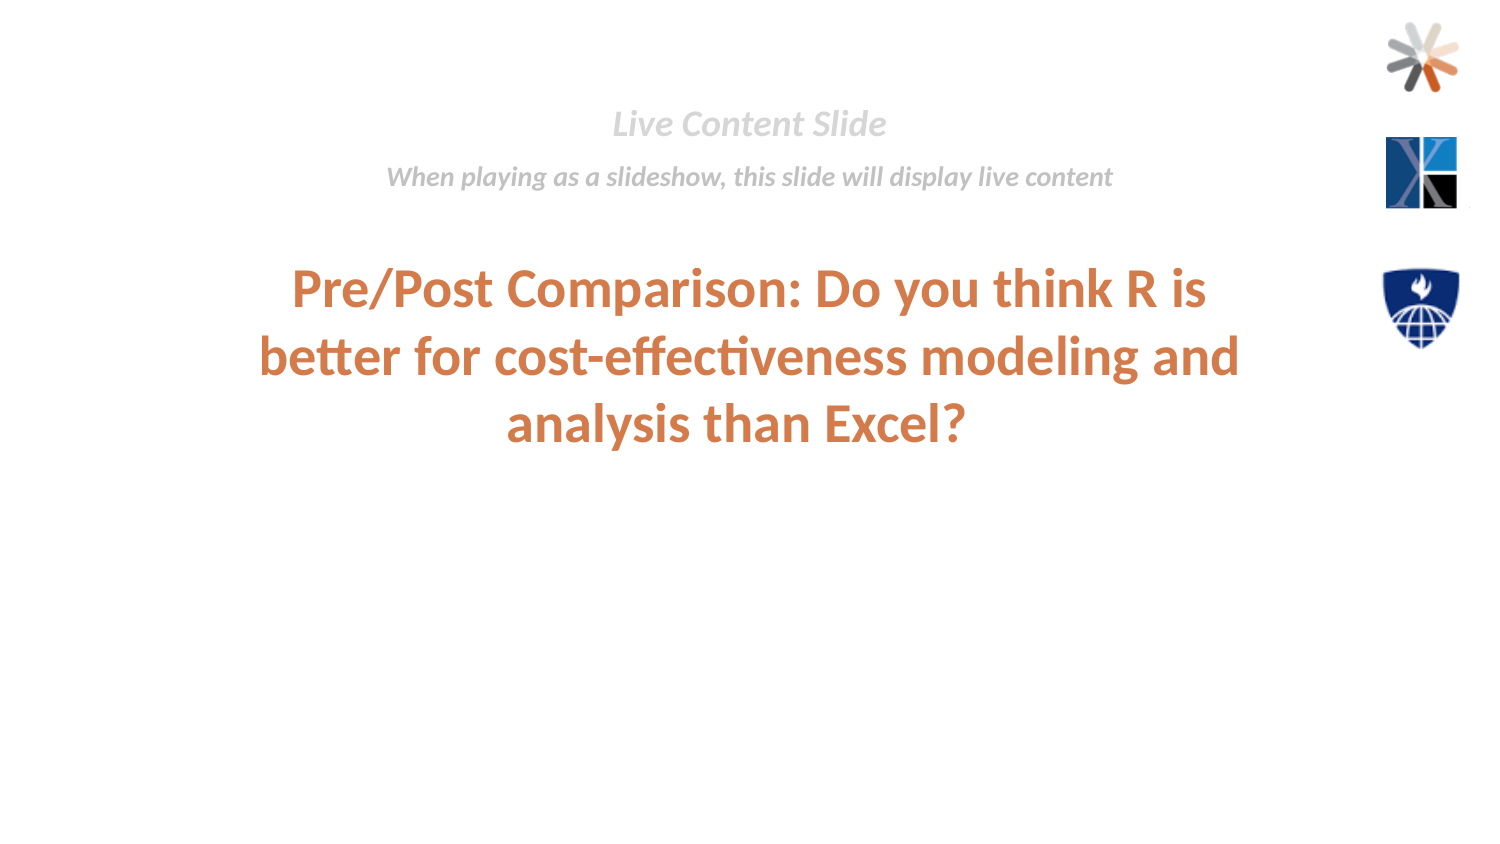

Live Content Slide
When playing as a slideshow, this slide will display live content
Pre/Post Comparison: Do you think R is better for cost-effectiveness modeling and analysis than Excel?